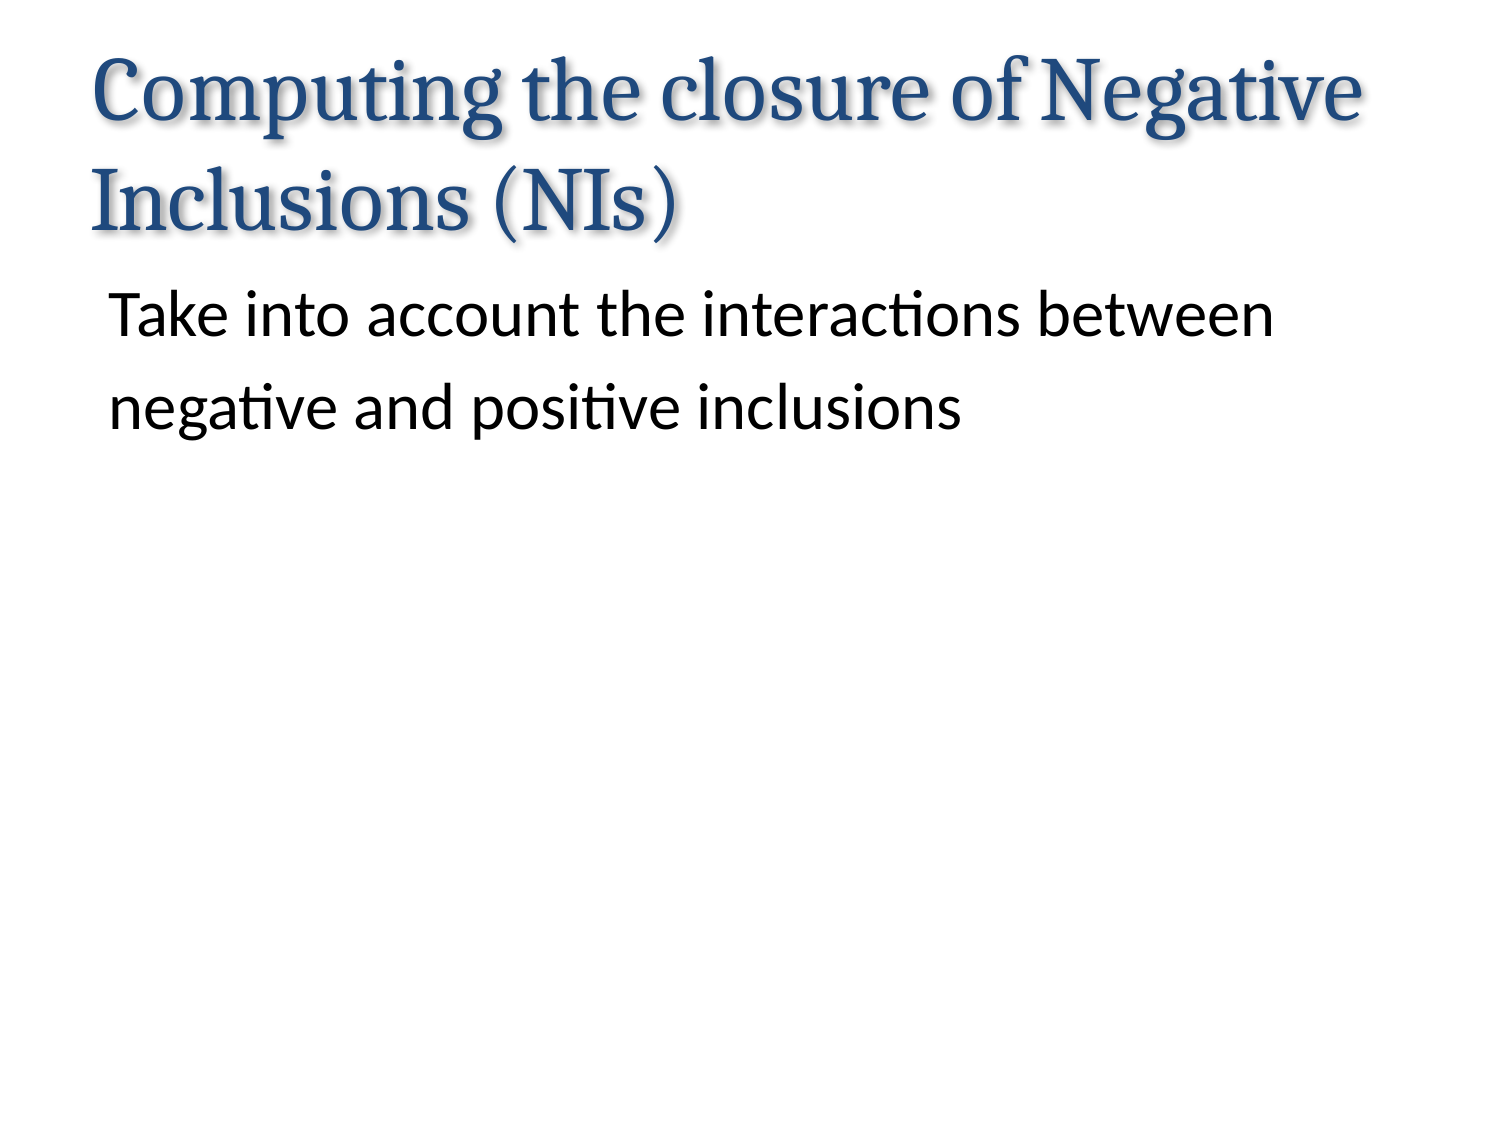

# Computing the closure of Negative Inclusions (NIs)
Take into account the interactions between
negative and positive inclusions